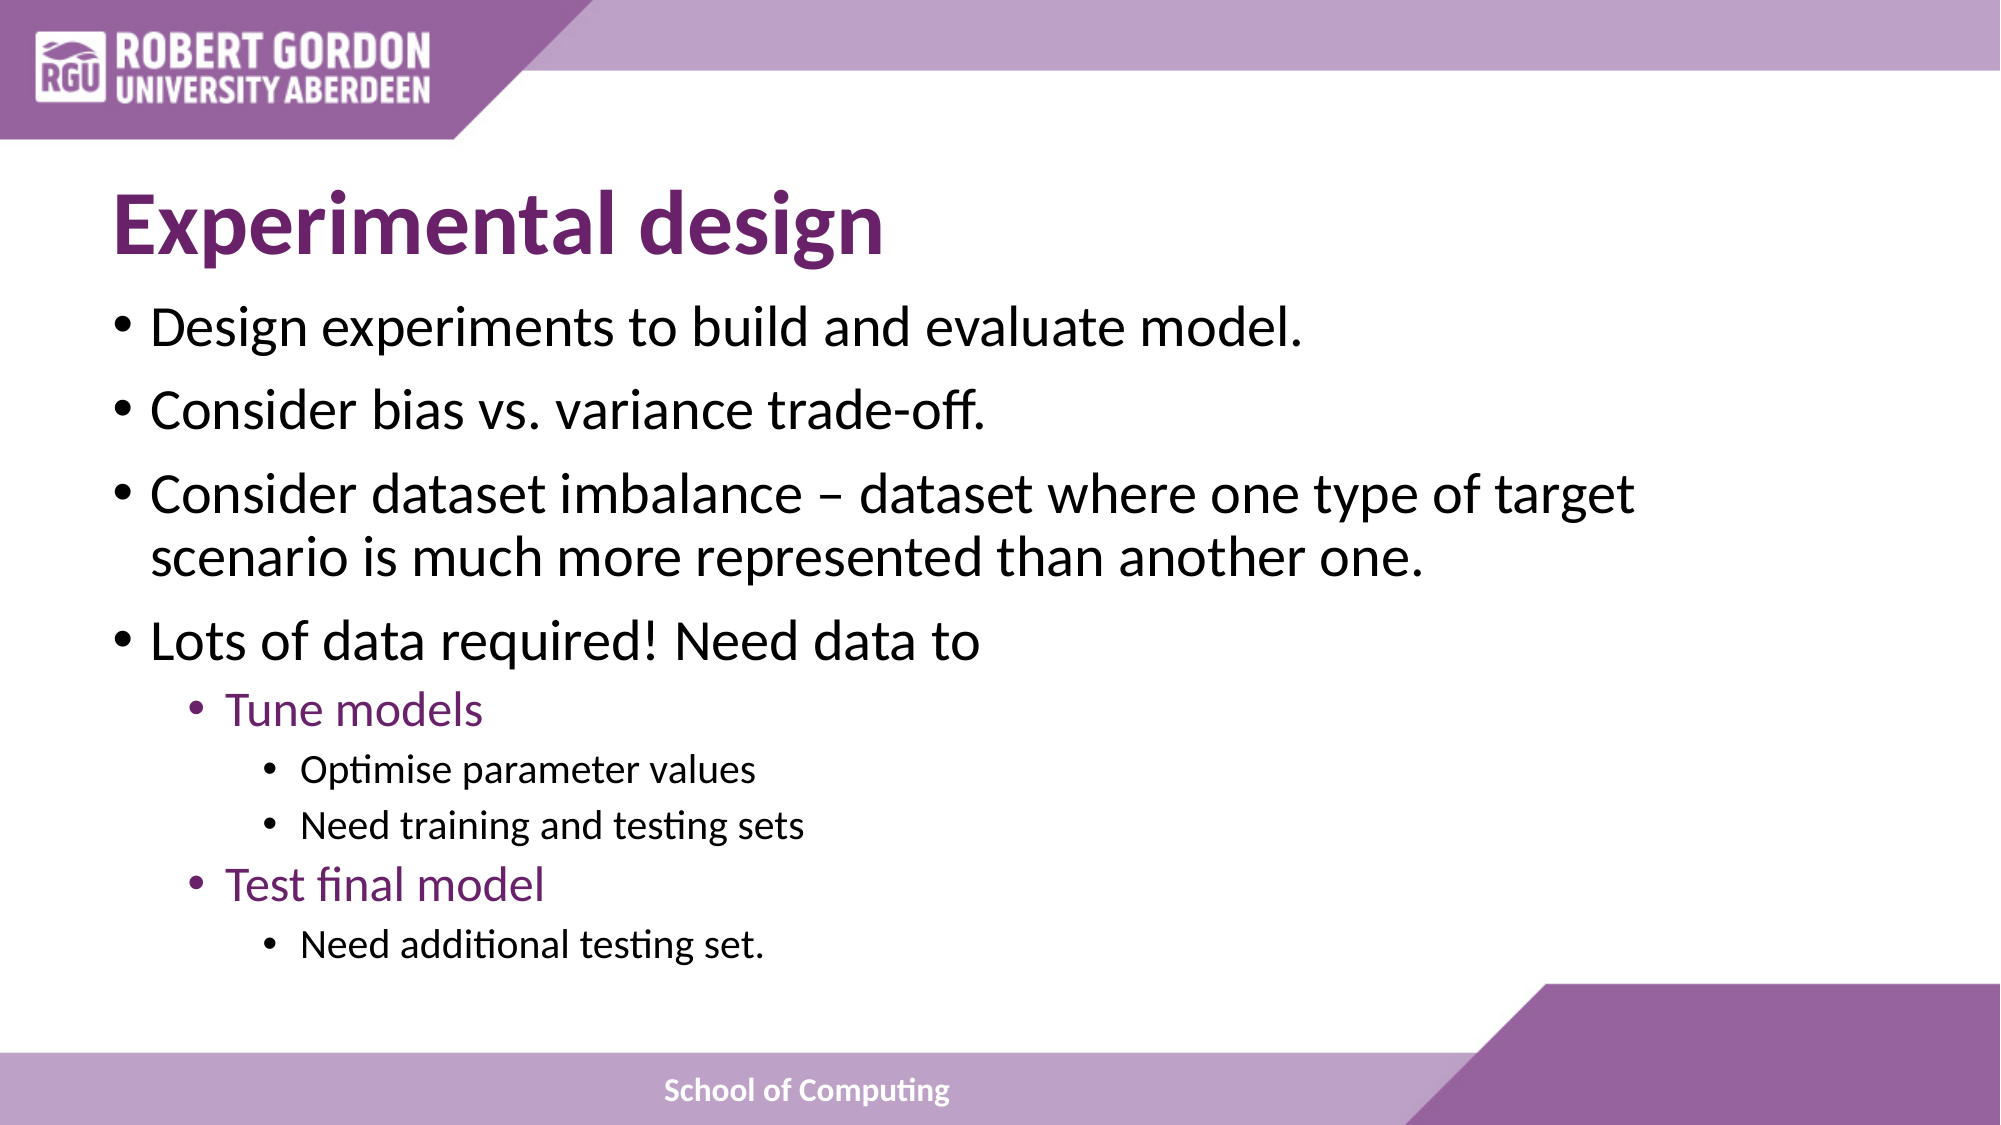

# Experimental design
Design experiments to build and evaluate model.
Consider bias vs. variance trade-off.
Consider dataset imbalance – dataset where one type of target scenario is much more represented than another one.
Lots of data required! Need data to
Tune models
Optimise parameter values
Need training and testing sets
Test final model
Need additional testing set.
School of Computing